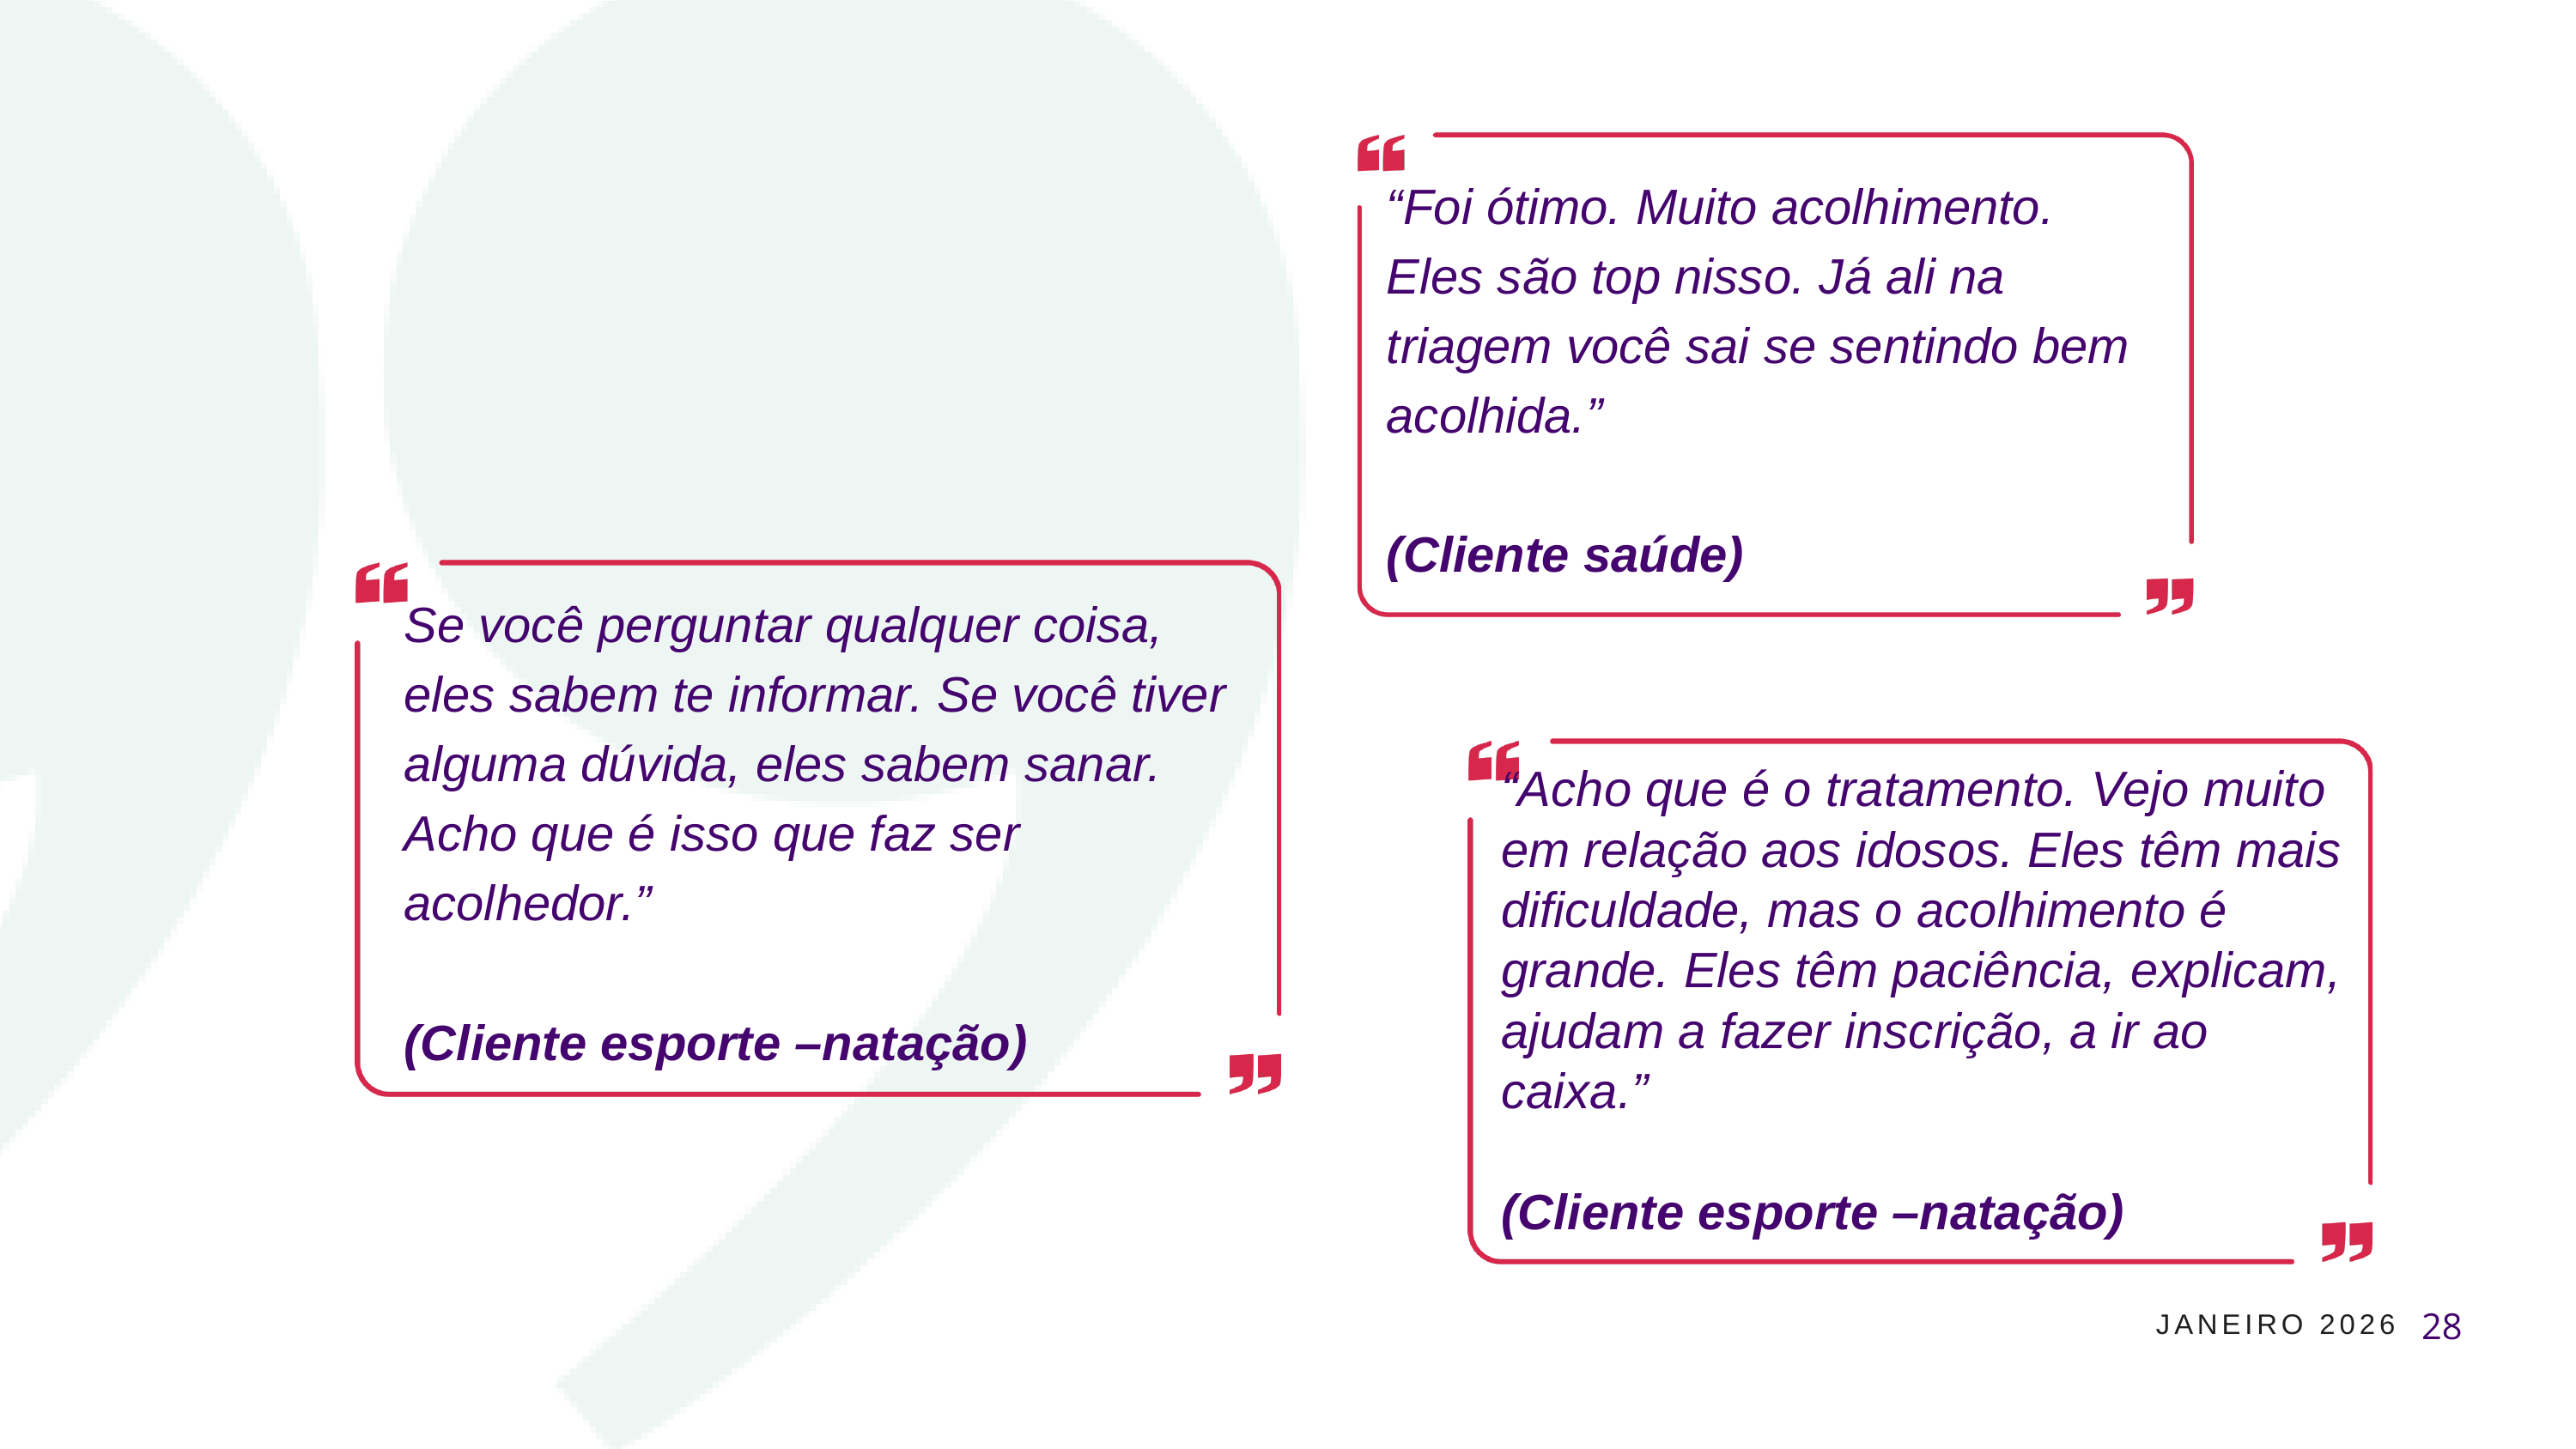

“Foi ótimo. Muito acolhimento. Eles são top nisso. Já ali na triagem você sai se sentindo bem acolhida.”

(Cliente saúde)

Se você perguntar qualquer coisa, eles sabem te informar. Se você tiver alguma dúvida, eles sabem sanar. Acho que é isso que faz ser acolhedor.”

(Cliente esporte –natação)

“Acho que é o tratamento. Vejo muito em relação aos idosos. Eles têm mais dificuldade, mas o acolhimento é grande. Eles têm paciência, explicam, ajudam a fazer inscrição, a ir ao caixa.”

(Cliente esporte –natação)
28
JANEIRO 2026